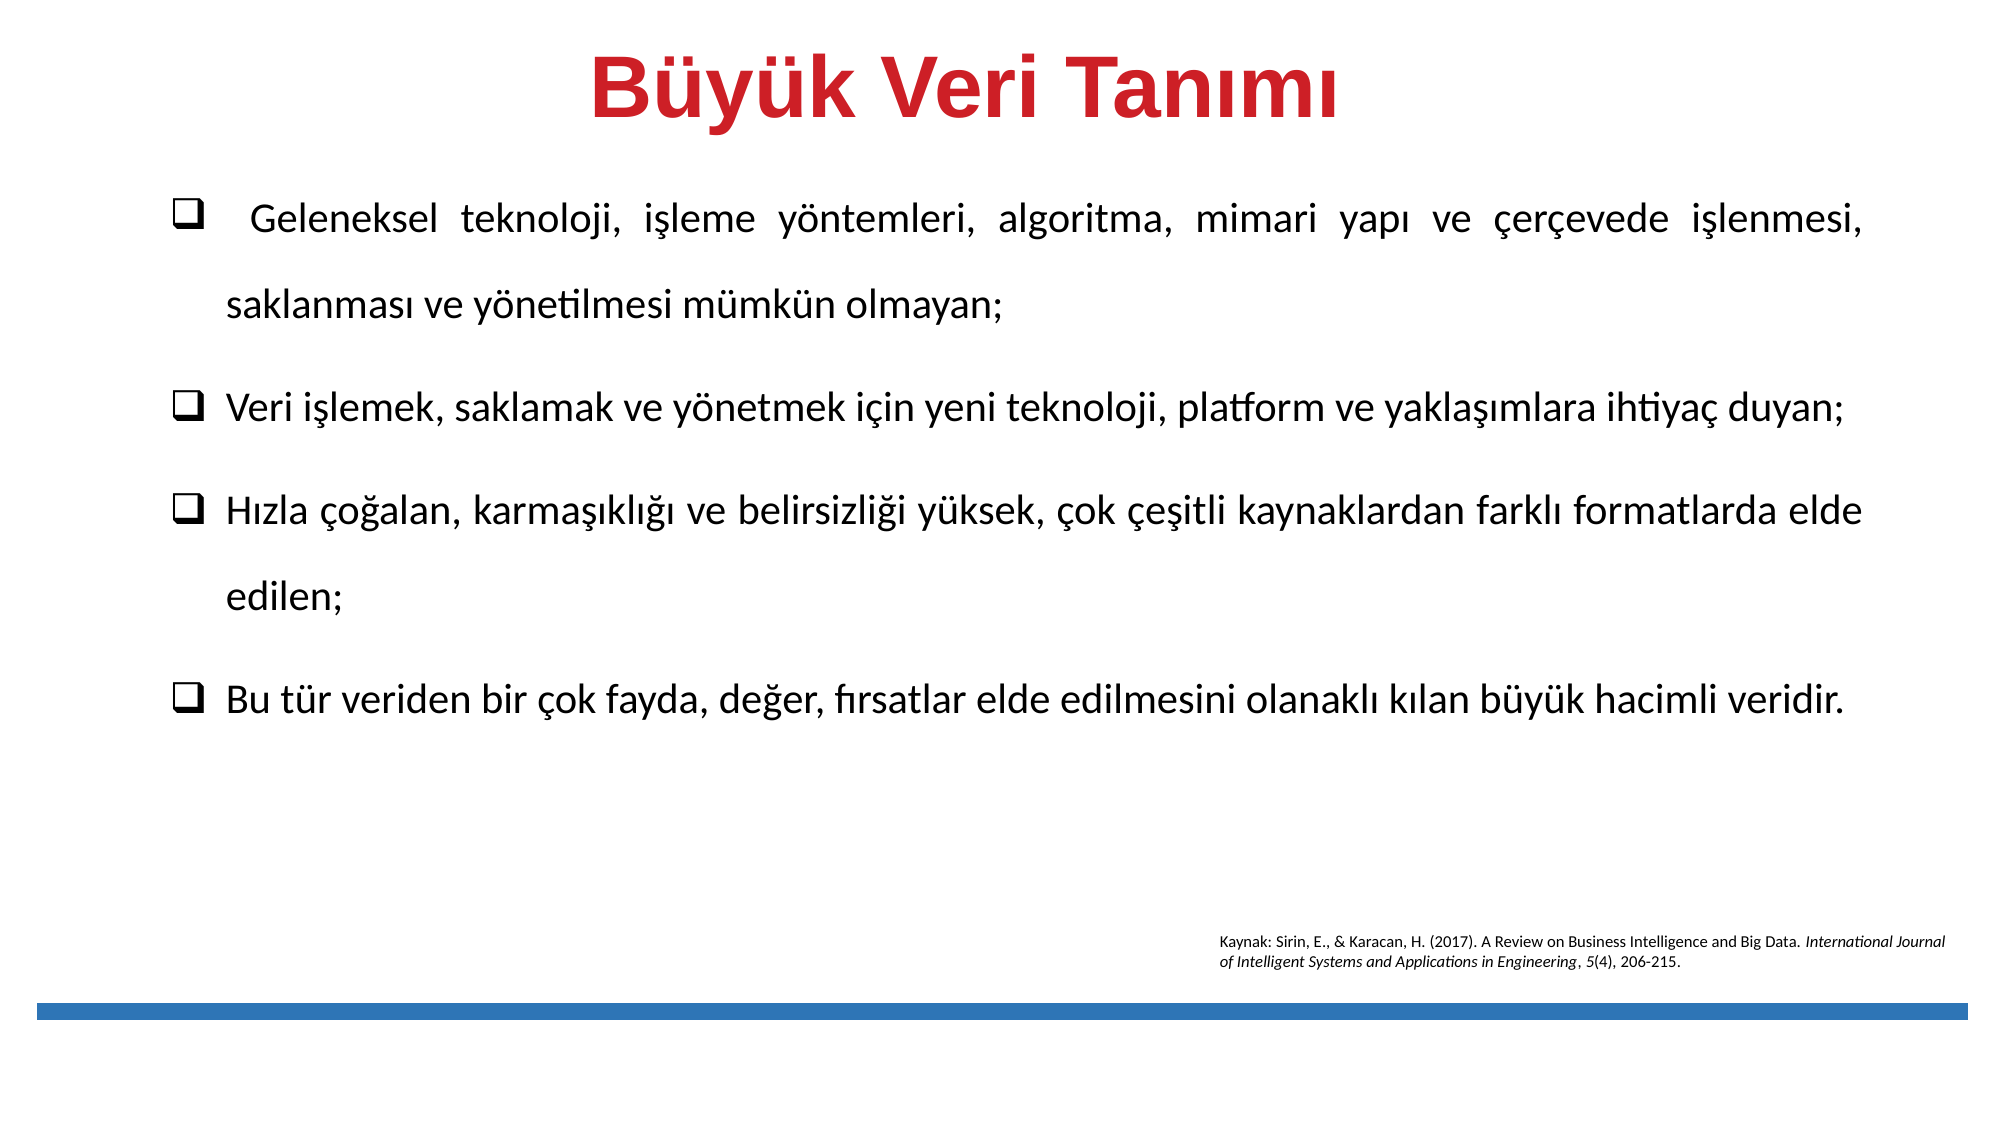

# Büyük Veri Tanımı
 Geleneksel teknoloji, işleme yöntemleri, algoritma, mimari yapı ve çerçevede işlenmesi, saklanması ve yönetilmesi mümkün olmayan;
Veri işlemek, saklamak ve yönetmek için yeni teknoloji, platform ve yaklaşımlara ihtiyaç duyan;
Hızla çoğalan, karmaşıklığı ve belirsizliği yüksek, çok çeşitli kaynaklardan farklı formatlarda elde edilen;
Bu tür veriden bir çok fayda, değer, fırsatlar elde edilmesini olanaklı kılan büyük hacimli veridir.
Kaynak: Sirin, E., & Karacan, H. (2017). A Review on Business Intelligence and Big Data. International Journal of Intelligent Systems and Applications in Engineering, 5(4), 206-215.